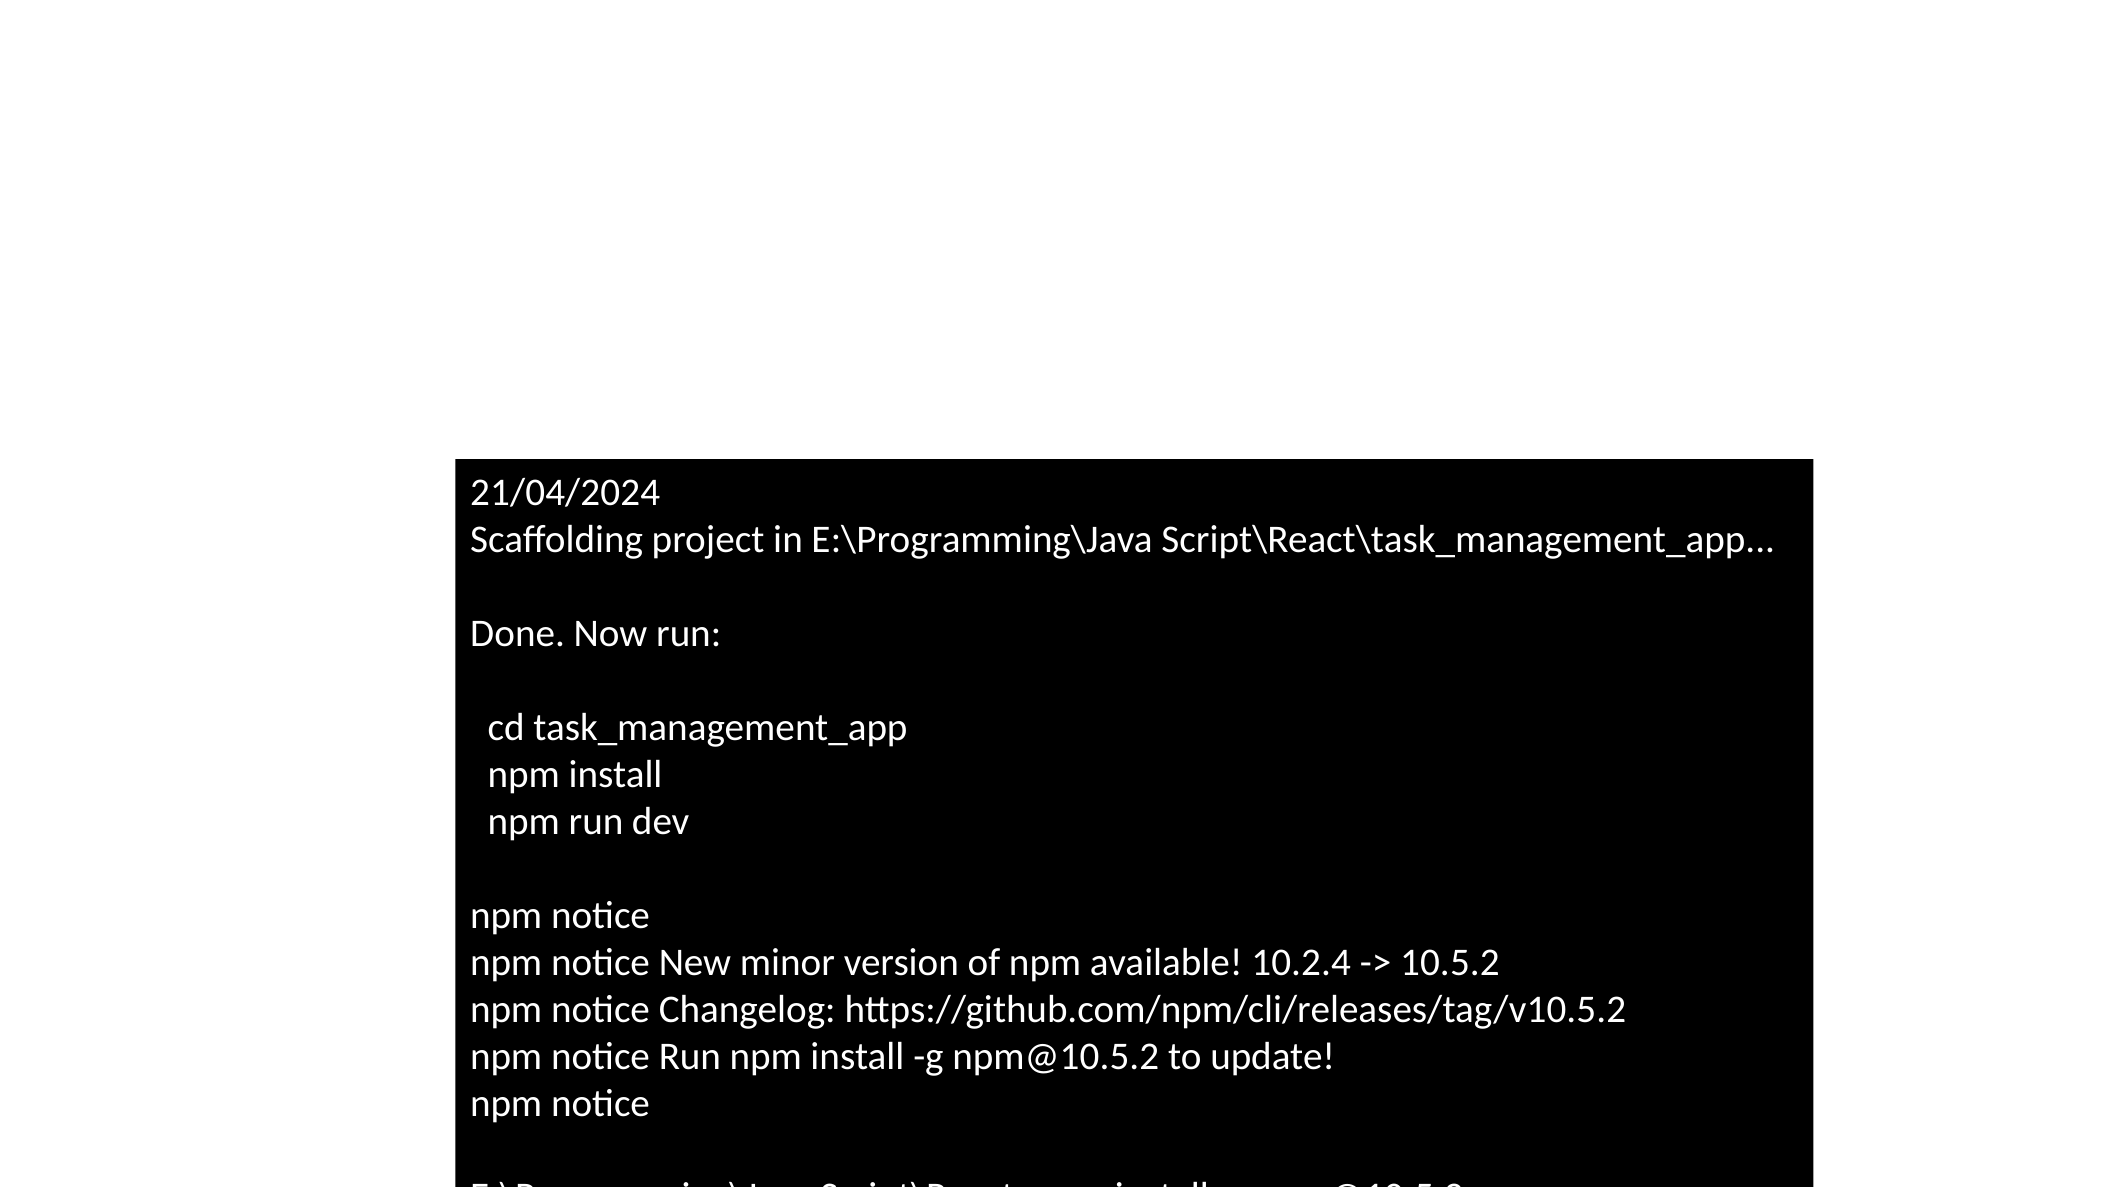

21/04/2024
Scaffolding project in E:\Programming\Java Script\React\task_management_app...

Done. Now run:

  cd task_management_app
  npm install
  npm run dev

npm notice
npm notice New minor version of npm available! 10.2.4 -> 10.5.2
npm notice Changelog: https://github.com/npm/cli/releases/tag/v10.5.2
npm notice Run npm install -g npm@10.5.2 to update!
npm notice

E:\Programming\Java Script\React>npm install -g npm@10.5.2